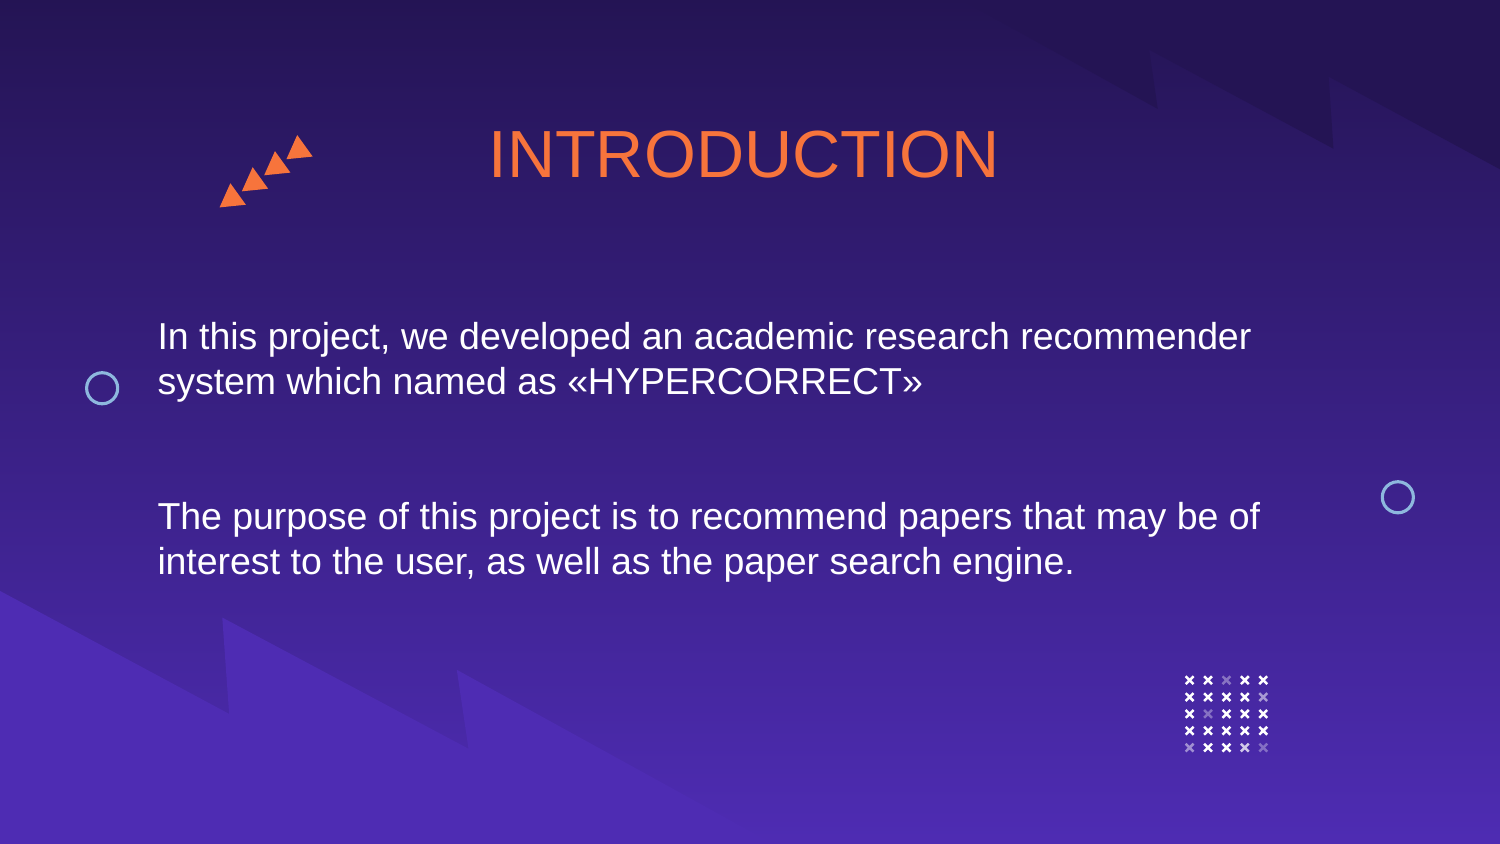

INTRODUCTION

# In this project, we developed an academic research recommender system which named as «HYPERCORRECT» The purpose of this project is to recommend papers that may be of interest to the user, as well as the paper search engine.